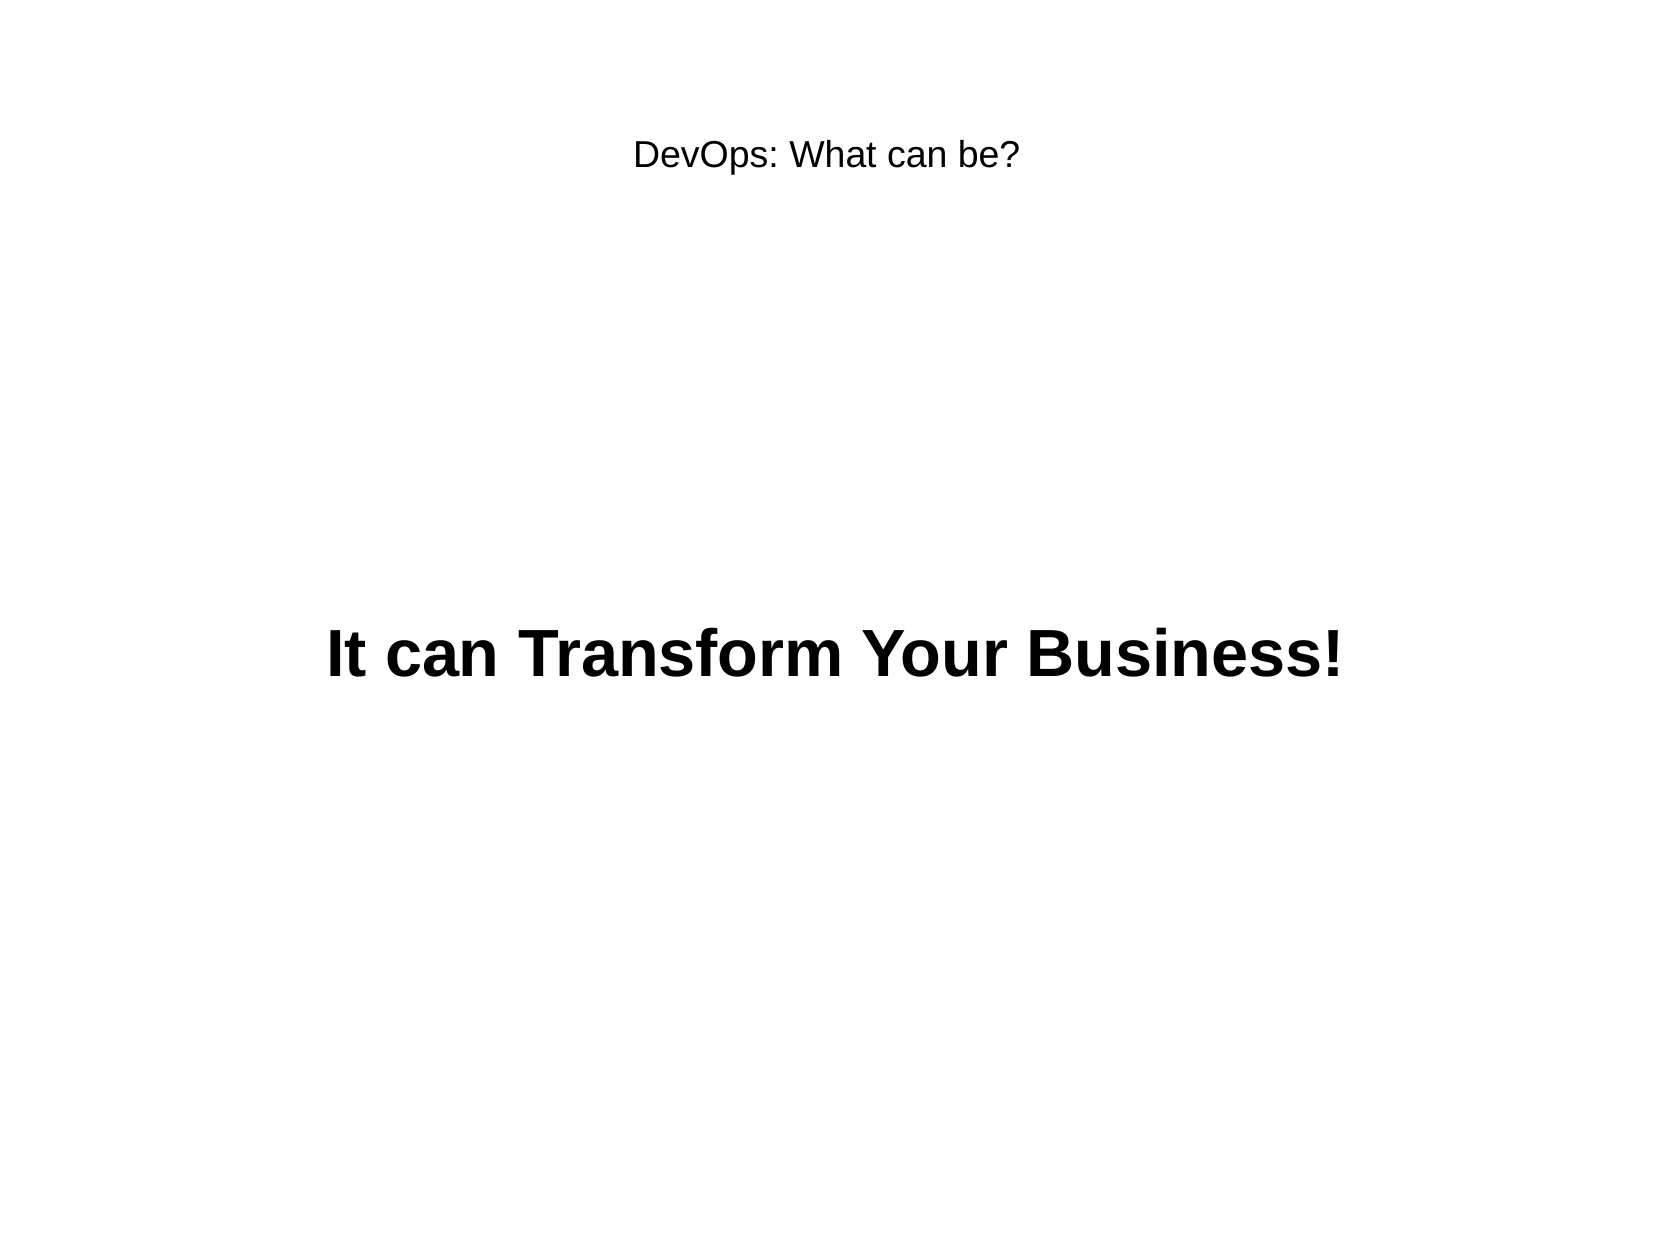

DevOps: What can be?
 It can Transform Your Business!